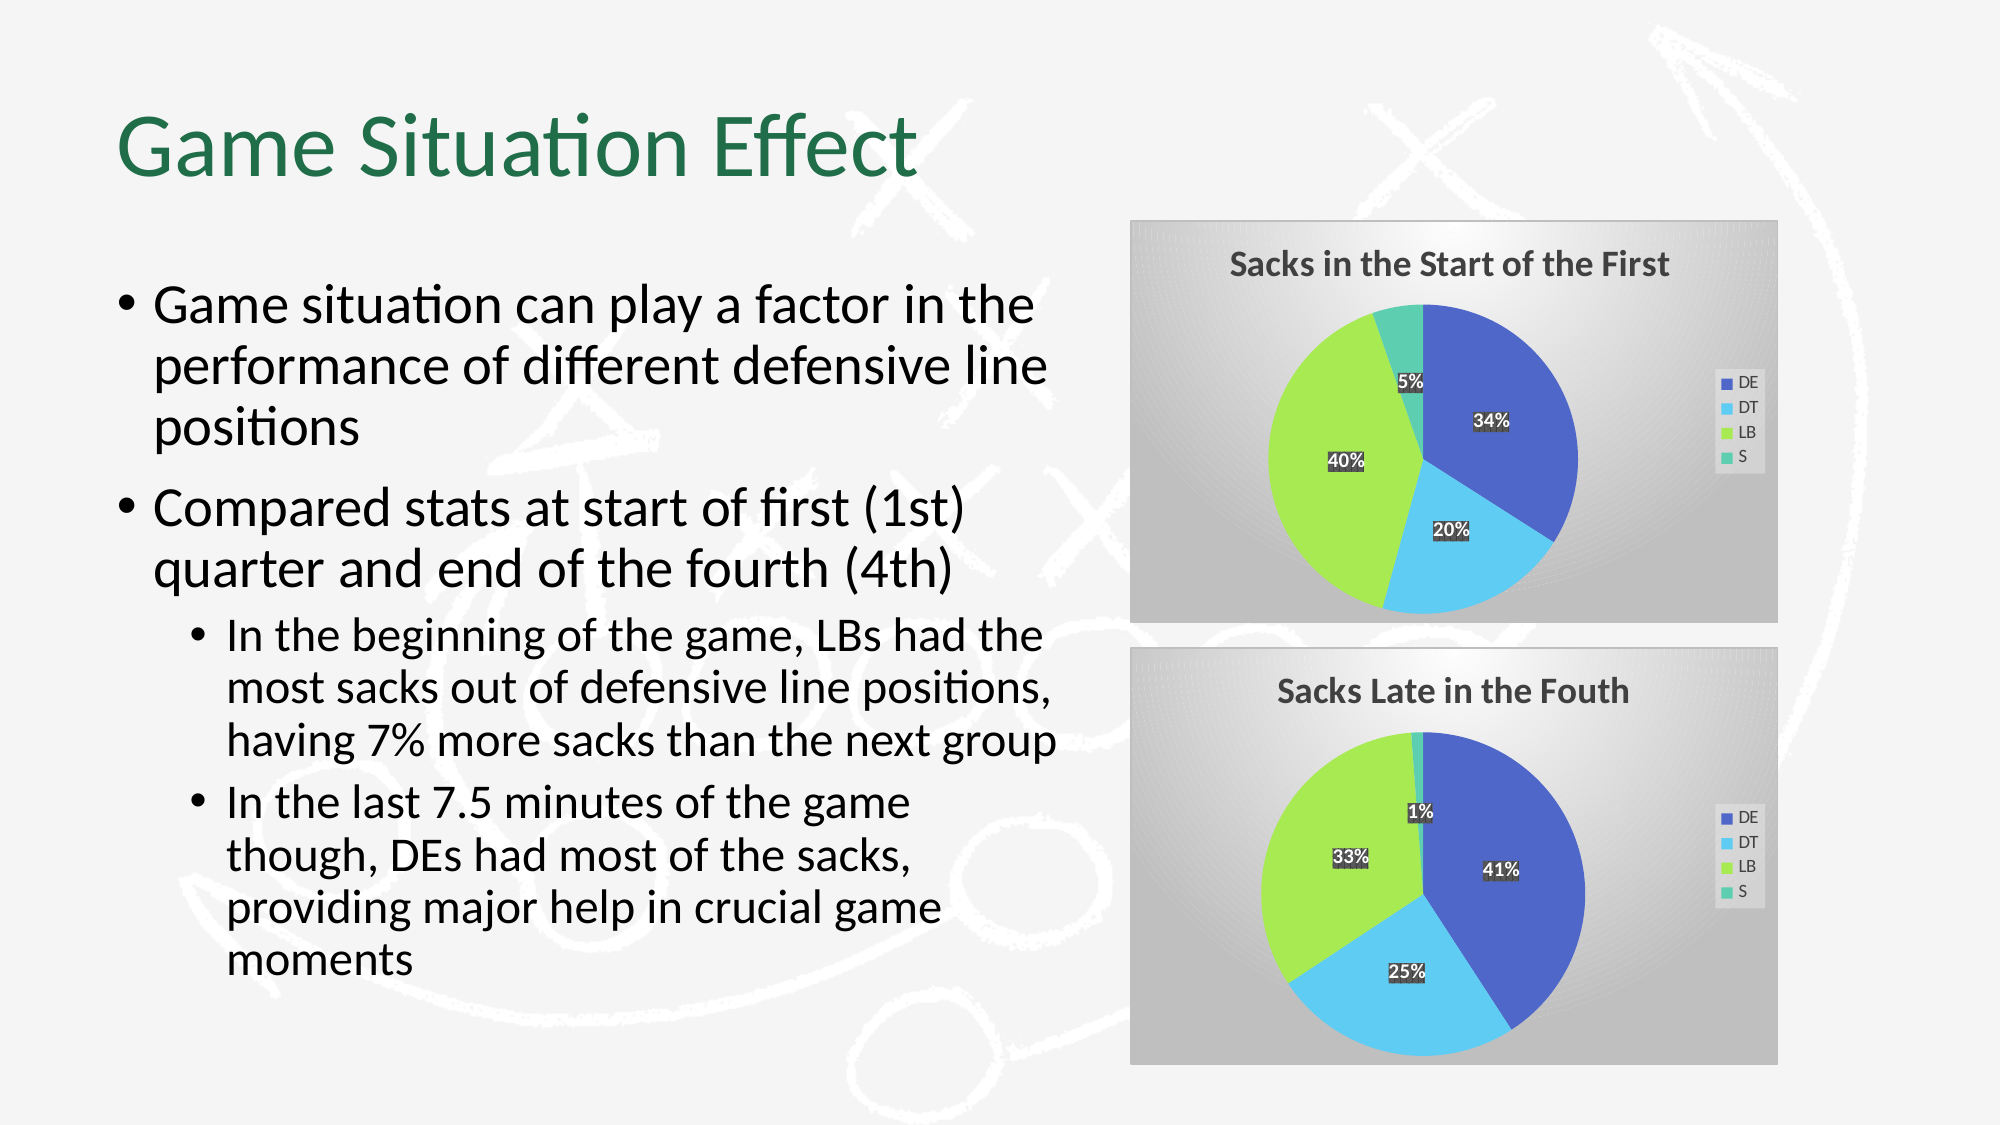

# Game Situation Effect

### Chart:

| Category | Sacks in the Start of the First  |
|---|---|
| DE | 16.0 |
| DT | 9.5 |
| LB | 19.0 |
| S | 2.5 |
Game situation can play a factor in the performance of different defensive line positions
Compared stats at start of first (1st) quarter and end of the fourth (4th)
In the beginning of the game, LBs had the most sacks out of defensive line positions, having 7% more sacks than the next group
In the last 7.5 minutes of the game though, DEs had most of the sacks, providing major help in crucial game moments

### Chart:

| Category | Sacks Late in the Fouth |
|---|---|
| DE | 34.5 |
| DT | 21.0 |
| LB | 28.0 |
| S | 1.0 |